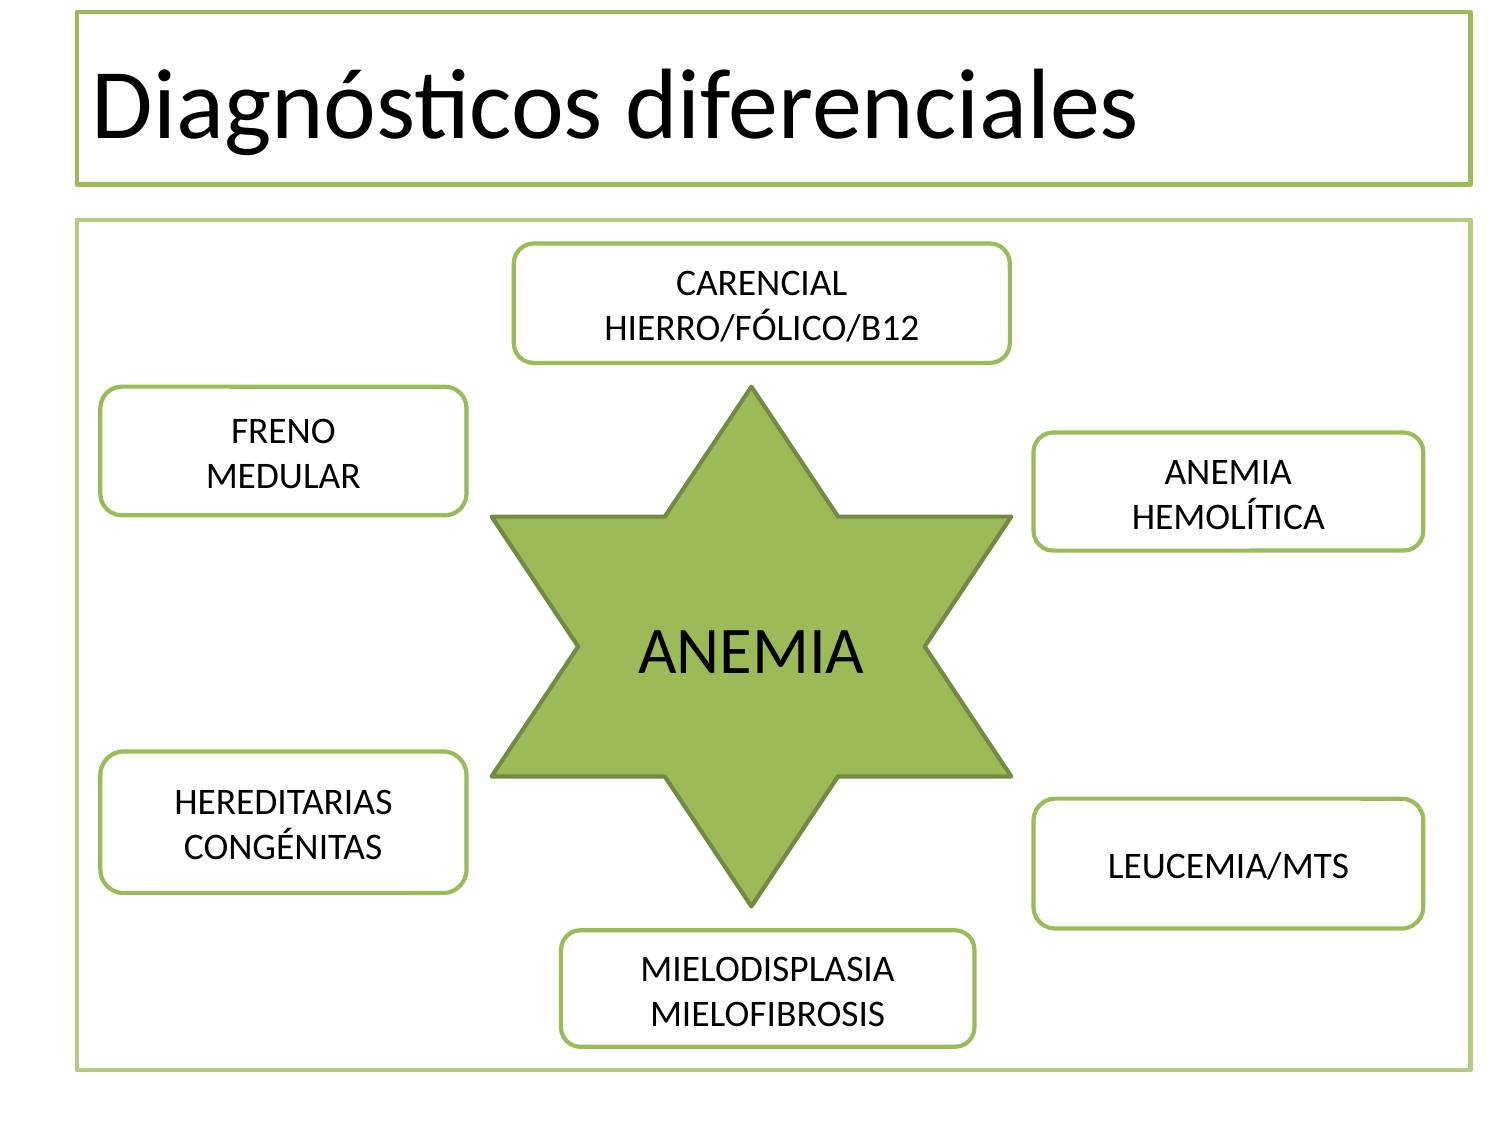

# Diagnósticos diferenciales

CARENCIAL
HIERRO/FÓLICO/B12
FRENO
MEDULAR
ANEMIA
ANEMIA
HEMOLÍTICA
HEREDITARIAS
CONGÉNITAS
LEUCEMIA/MTS
MIELODISPLASIA
MIELOFIBROSIS